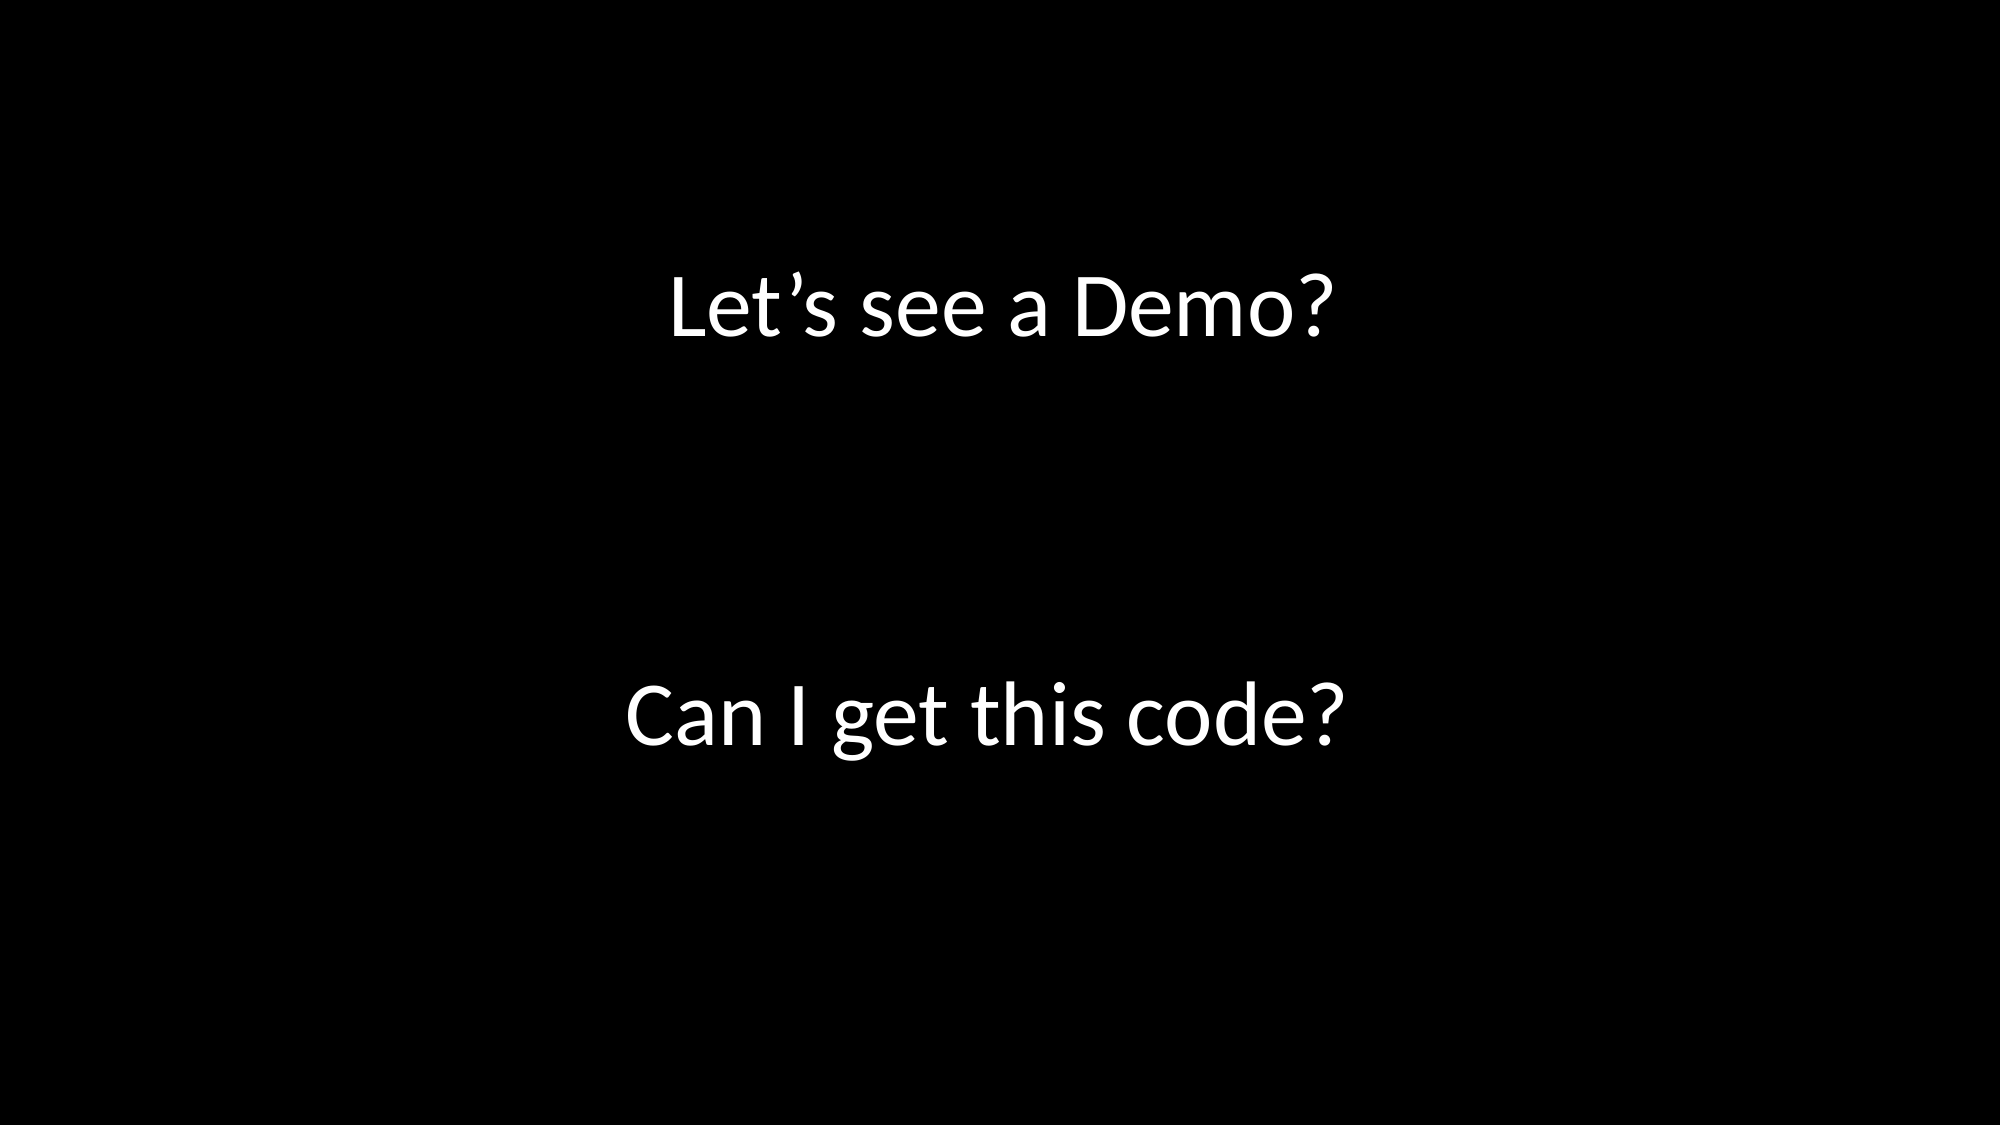

# Let’s see a Demo?
Can I get this code?